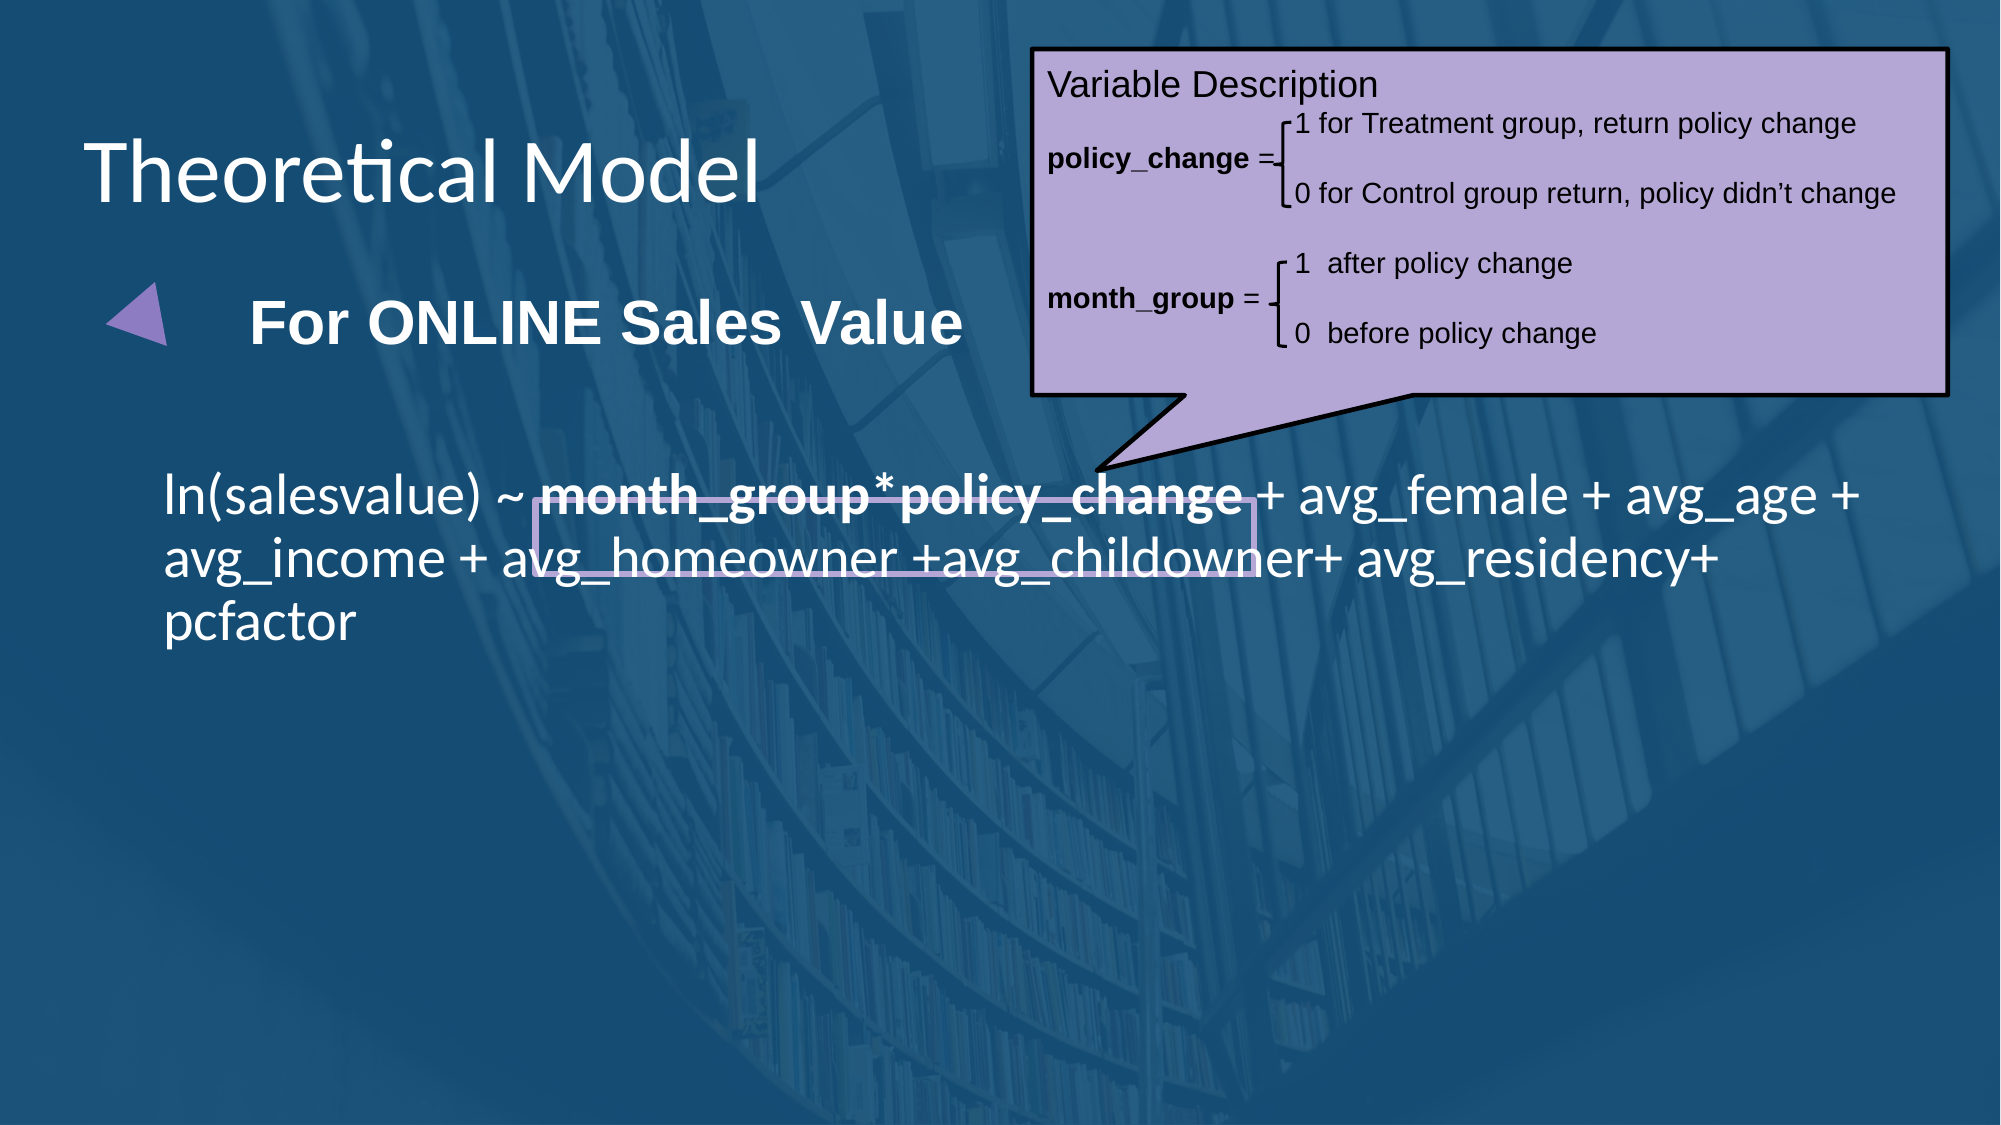

Variable Description
                              1 for Treatment group, return policy change
policy_change =
                              0 for Control group return, policy didn’t change

                              1  after policy change
month_group =
                              0  before policy change

Theoretical Model

     For ONLINE Sales Value

ln(salesvalue) ~ month_group*policy_change + avg_female + avg_age + avg_income + avg_homeowner +avg_childowner+ avg_residency+ pcfactor